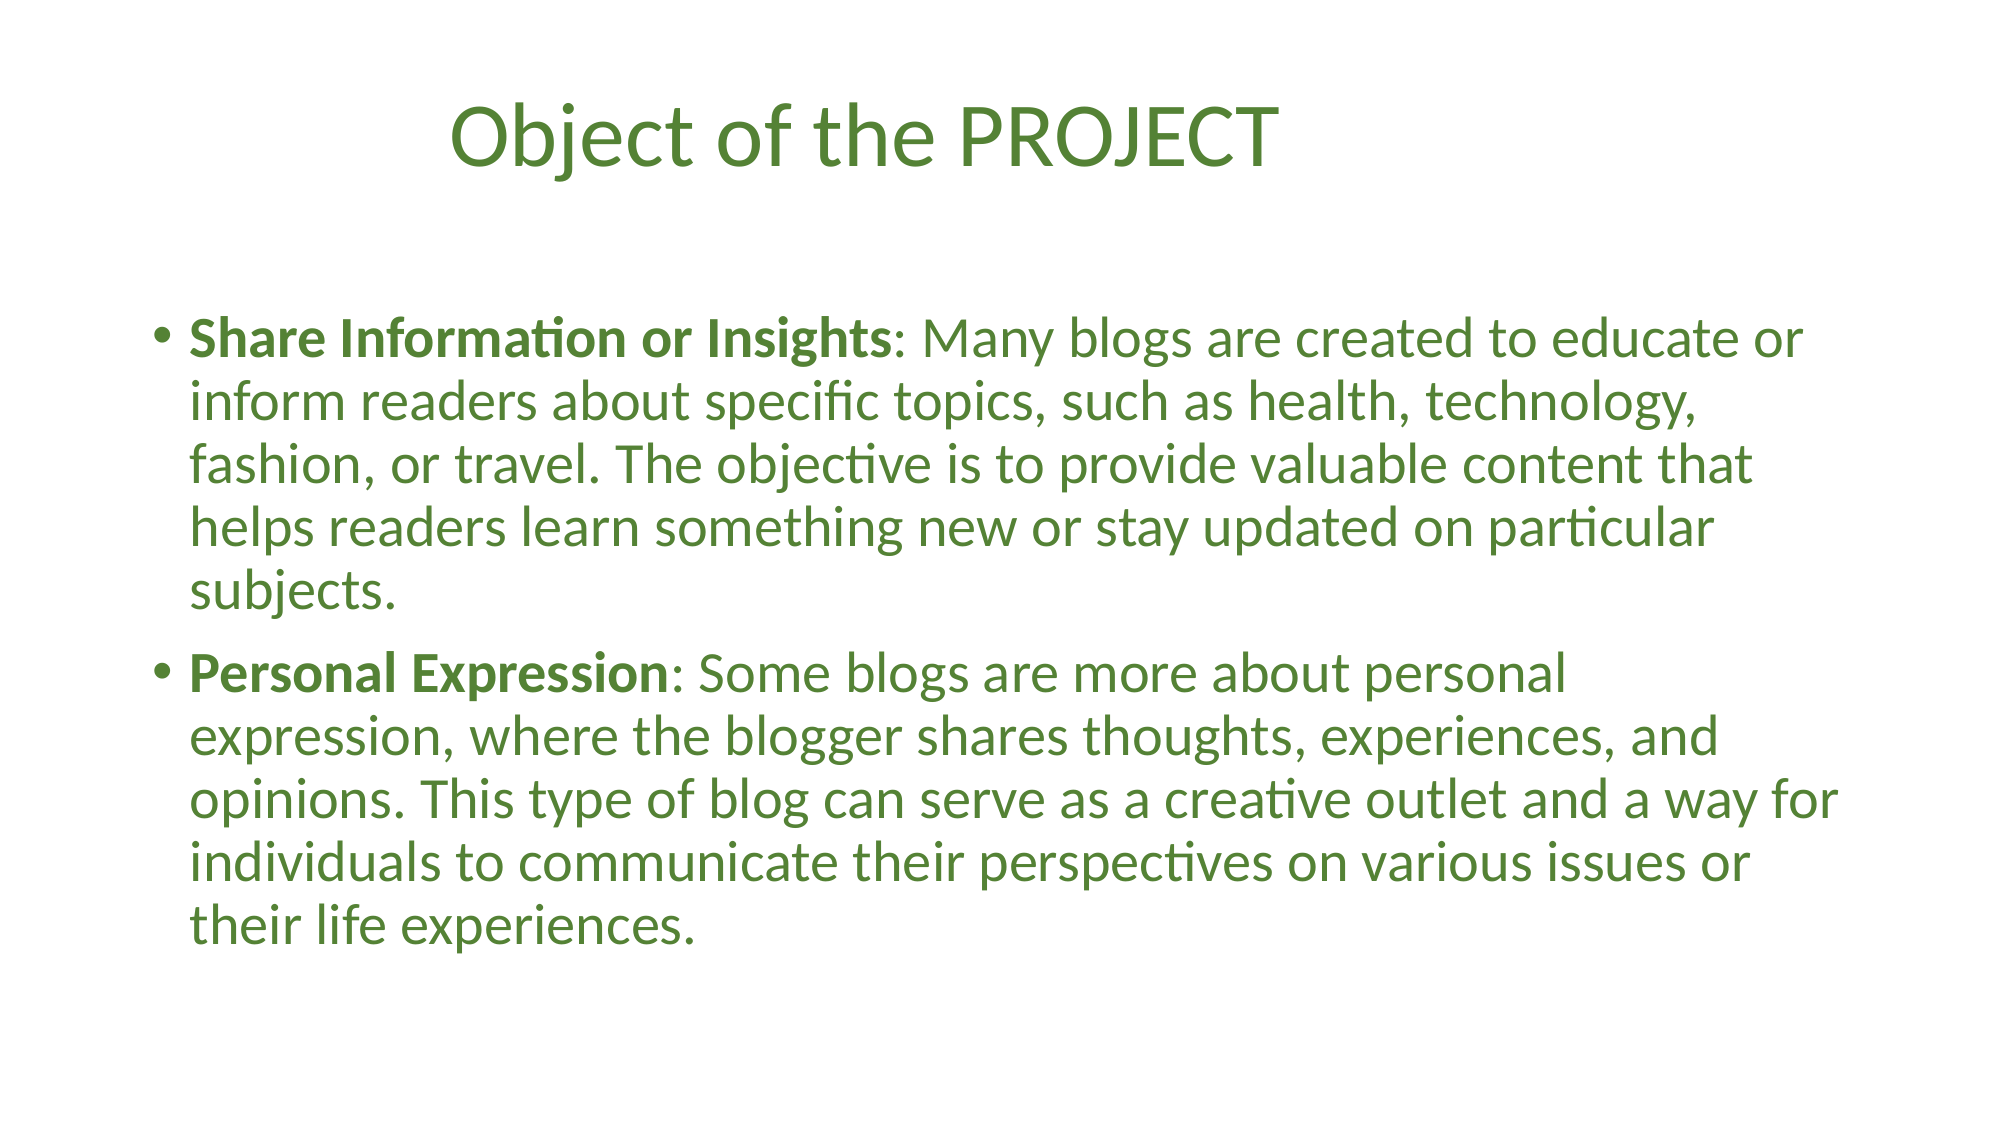

# Object of the PROJECT
Share Information or Insights: Many blogs are created to educate or inform readers about specific topics, such as health, technology, fashion, or travel. The objective is to provide valuable content that helps readers learn something new or stay updated on particular subjects.
Personal Expression: Some blogs are more about personal expression, where the blogger shares thoughts, experiences, and opinions. This type of blog can serve as a creative outlet and a way for individuals to communicate their perspectives on various issues or their life experiences.